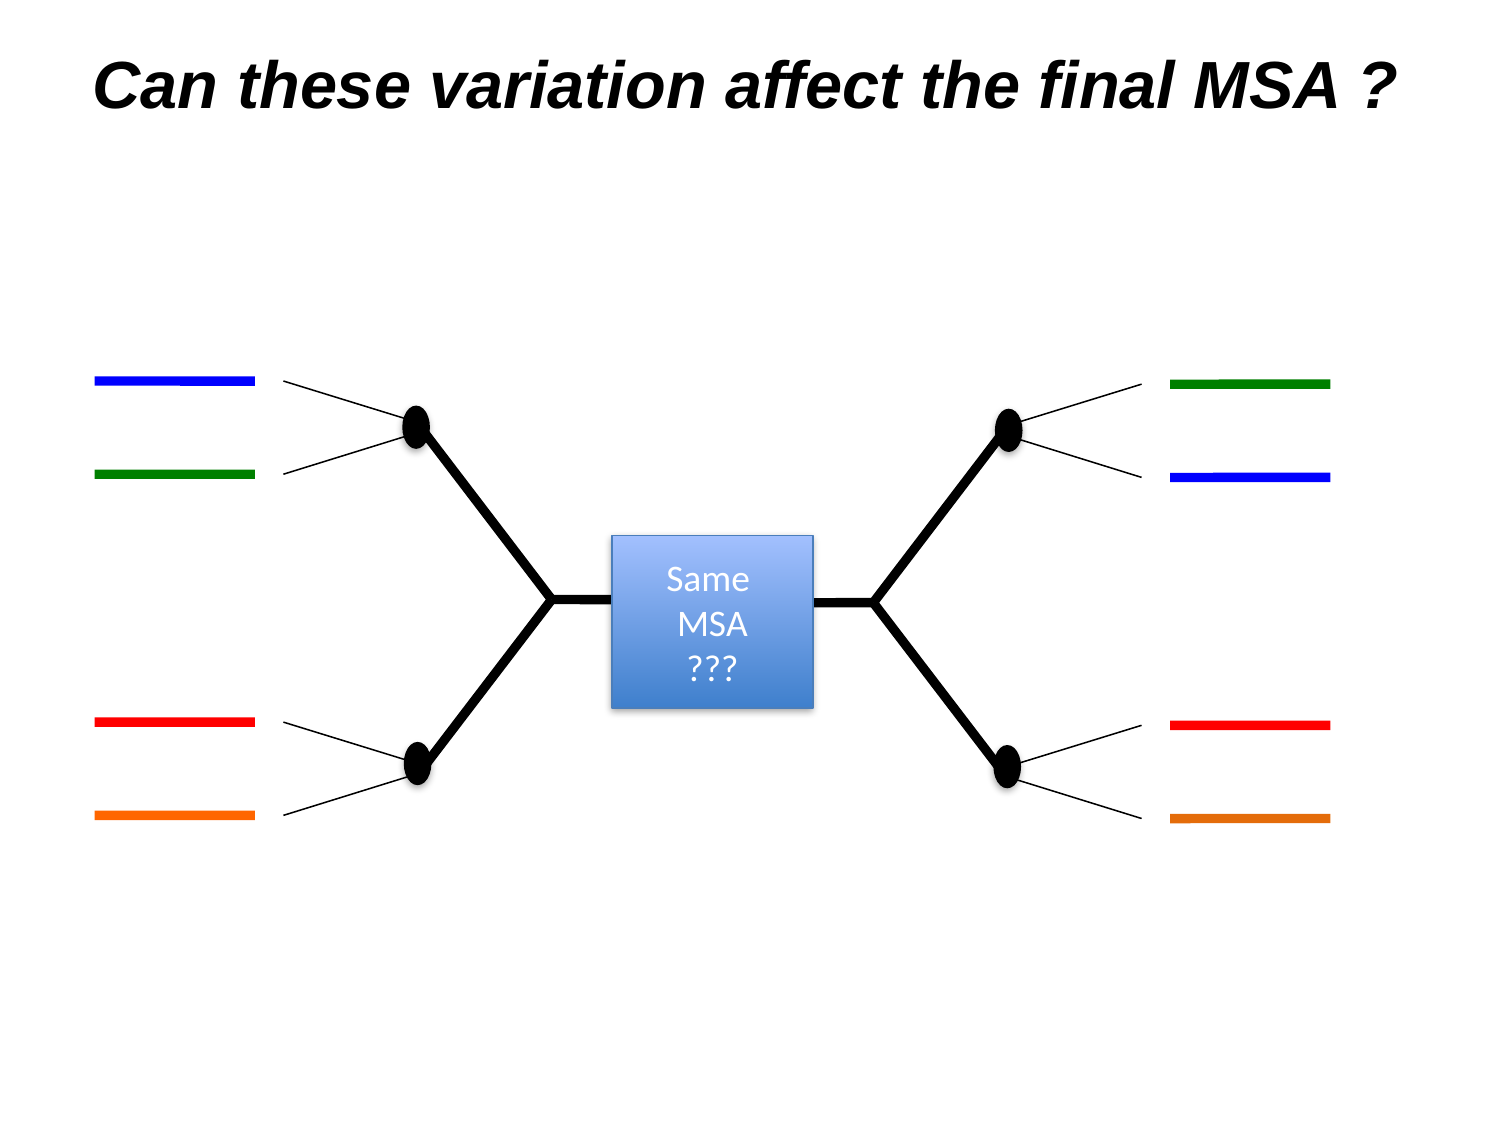

Can these variation affect the final MSA ?

Same
MSA
???